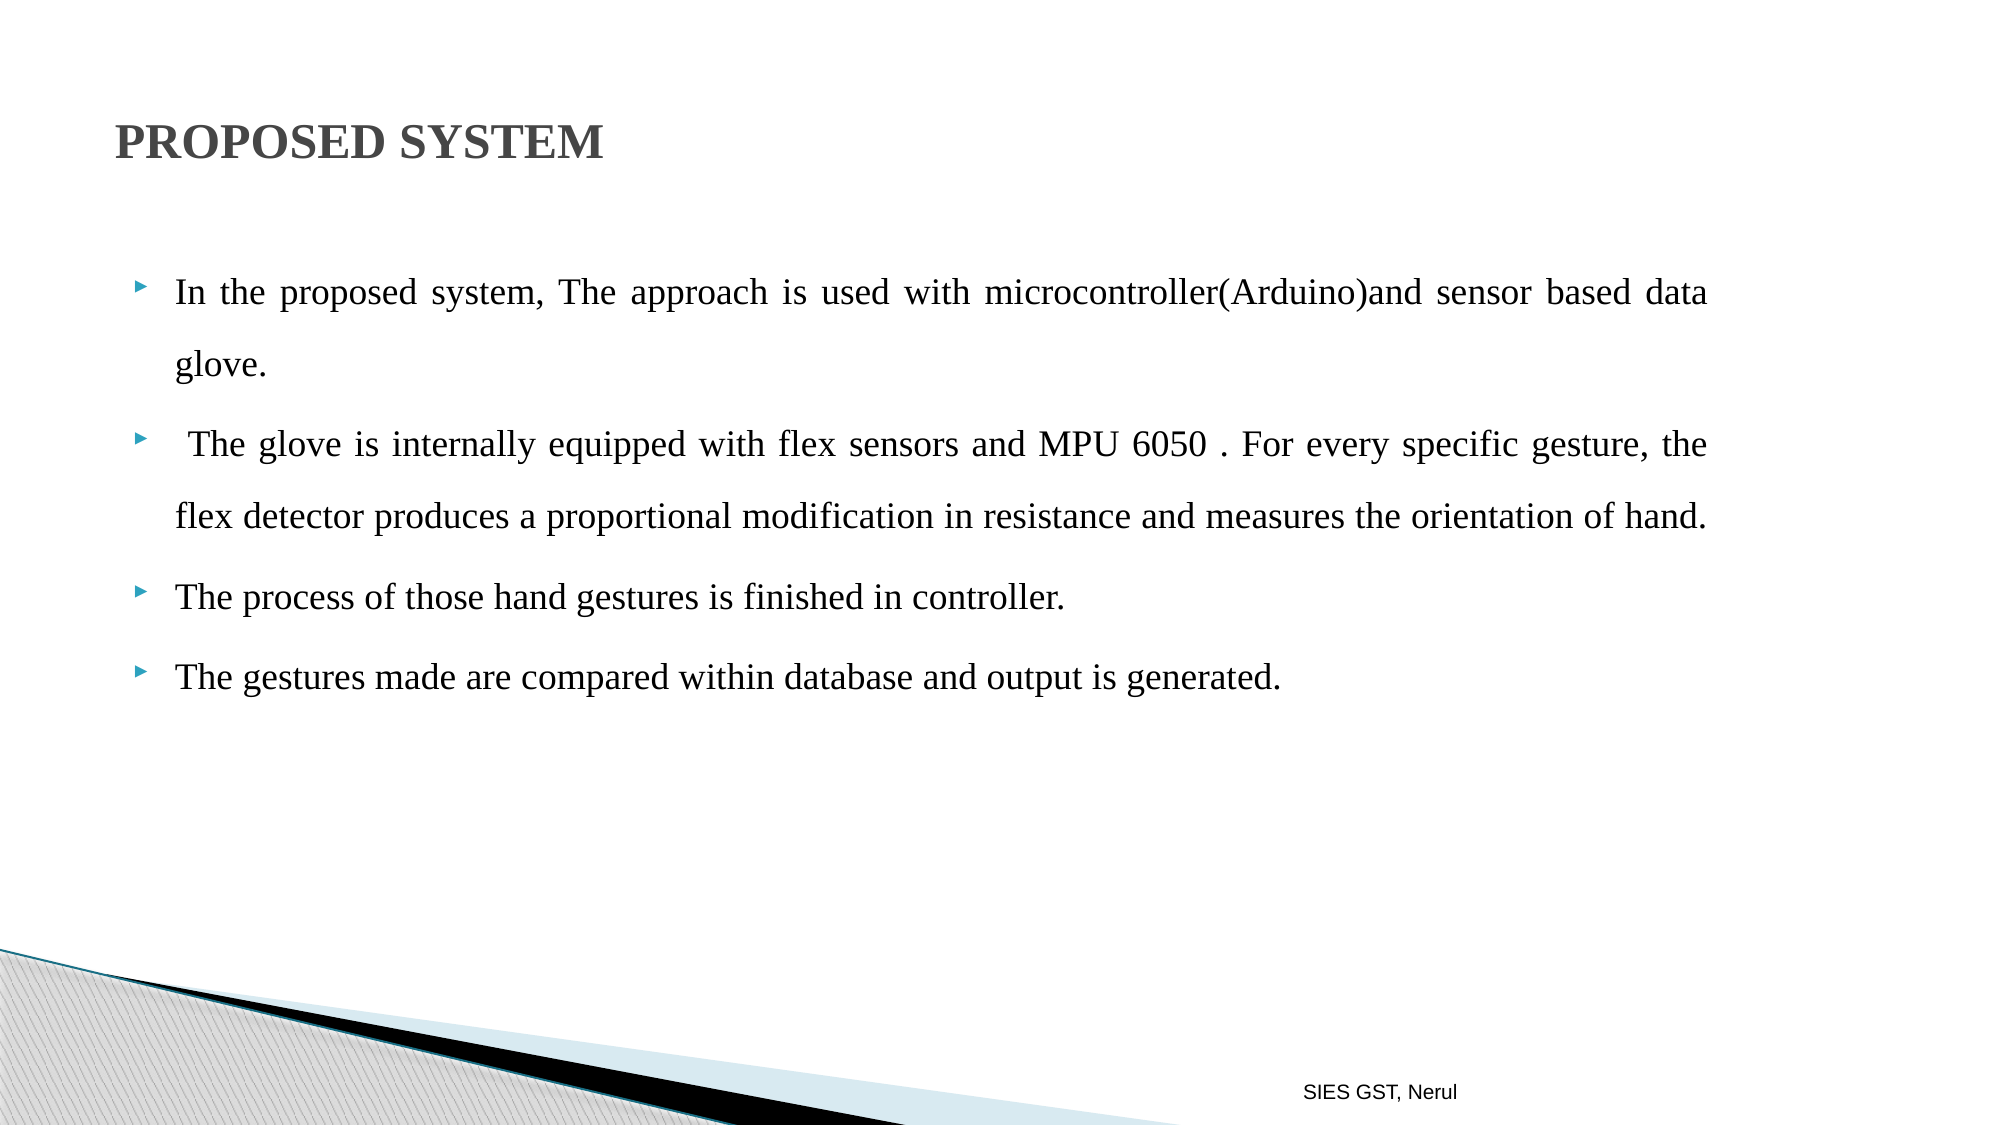

# PROPOSED SYSTEM
In the proposed system, The approach is used with microcontroller(Arduino)and sensor based data glove.
 The glove is internally equipped with flex sensors and MPU 6050 . For every specific gesture, the flex detector produces a proportional modification in resistance and measures the orientation of hand.
The process of those hand gestures is finished in controller.
The gestures made are compared within database and output is generated.
SIES GST, Nerul